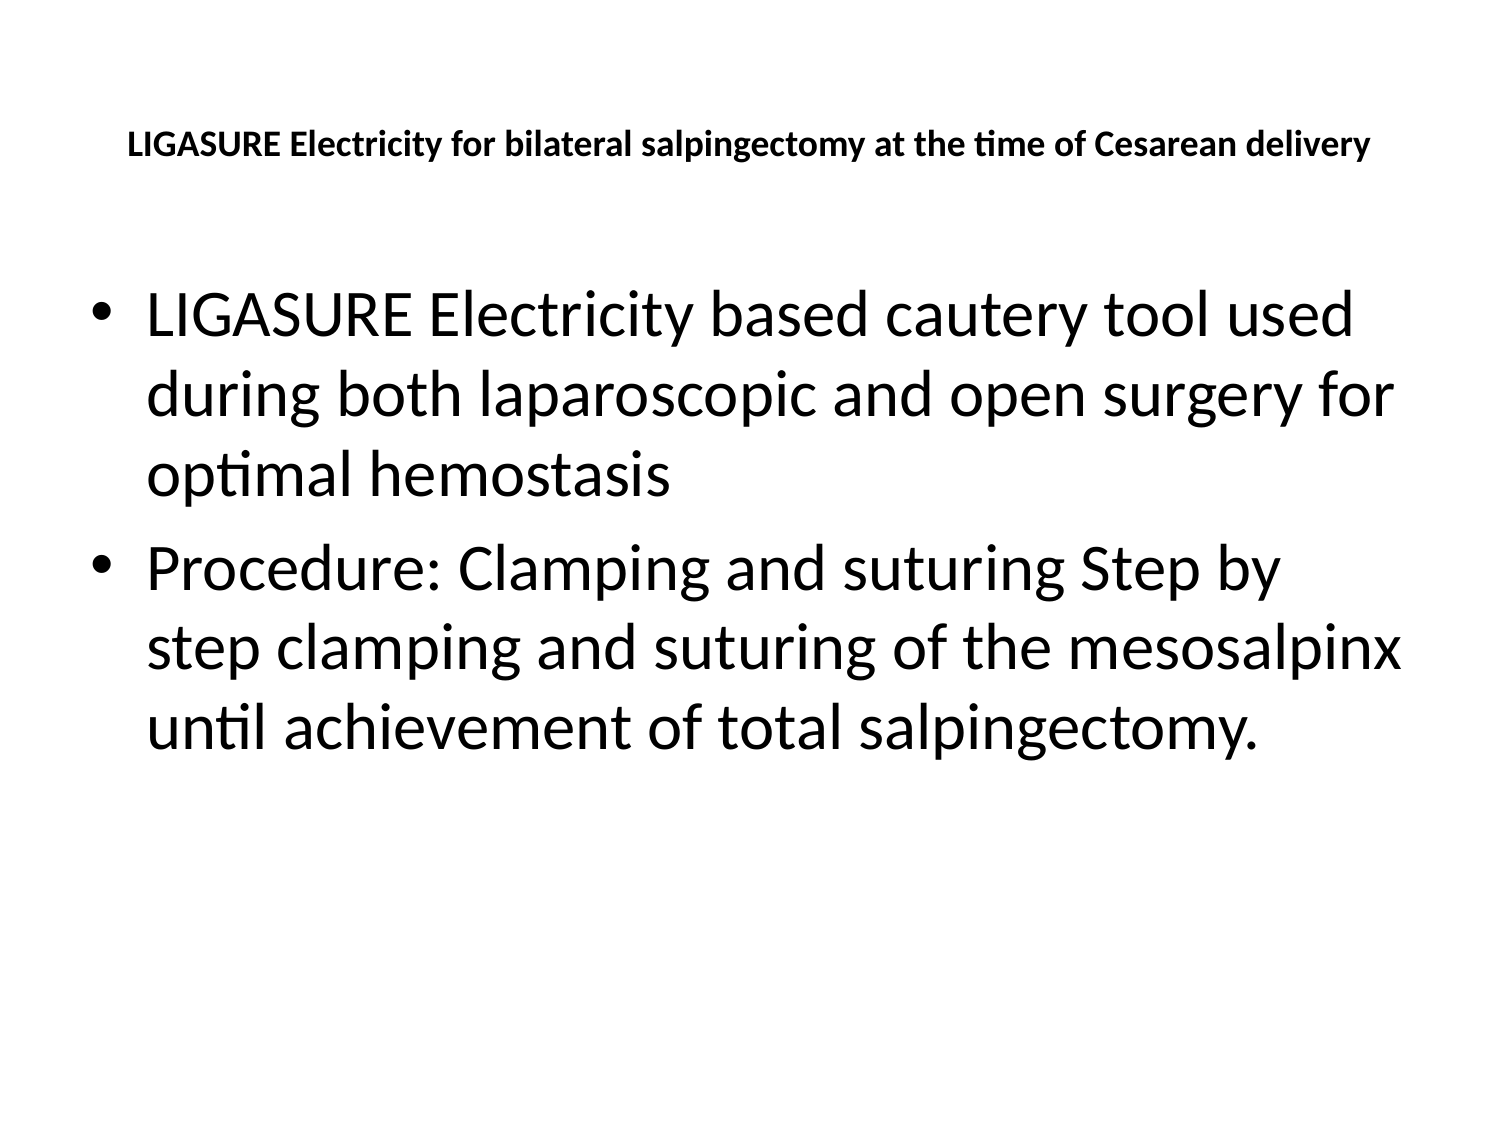

# LIGASURE Electricity for bilateral salpingectomy at the time of Cesarean delivery
LIGASURE Electricity based cautery tool used during both laparoscopic and open surgery for optimal hemostasis
Procedure: Clamping and suturing Step by step clamping and suturing of the mesosalpinx until achievement of total salpingectomy.